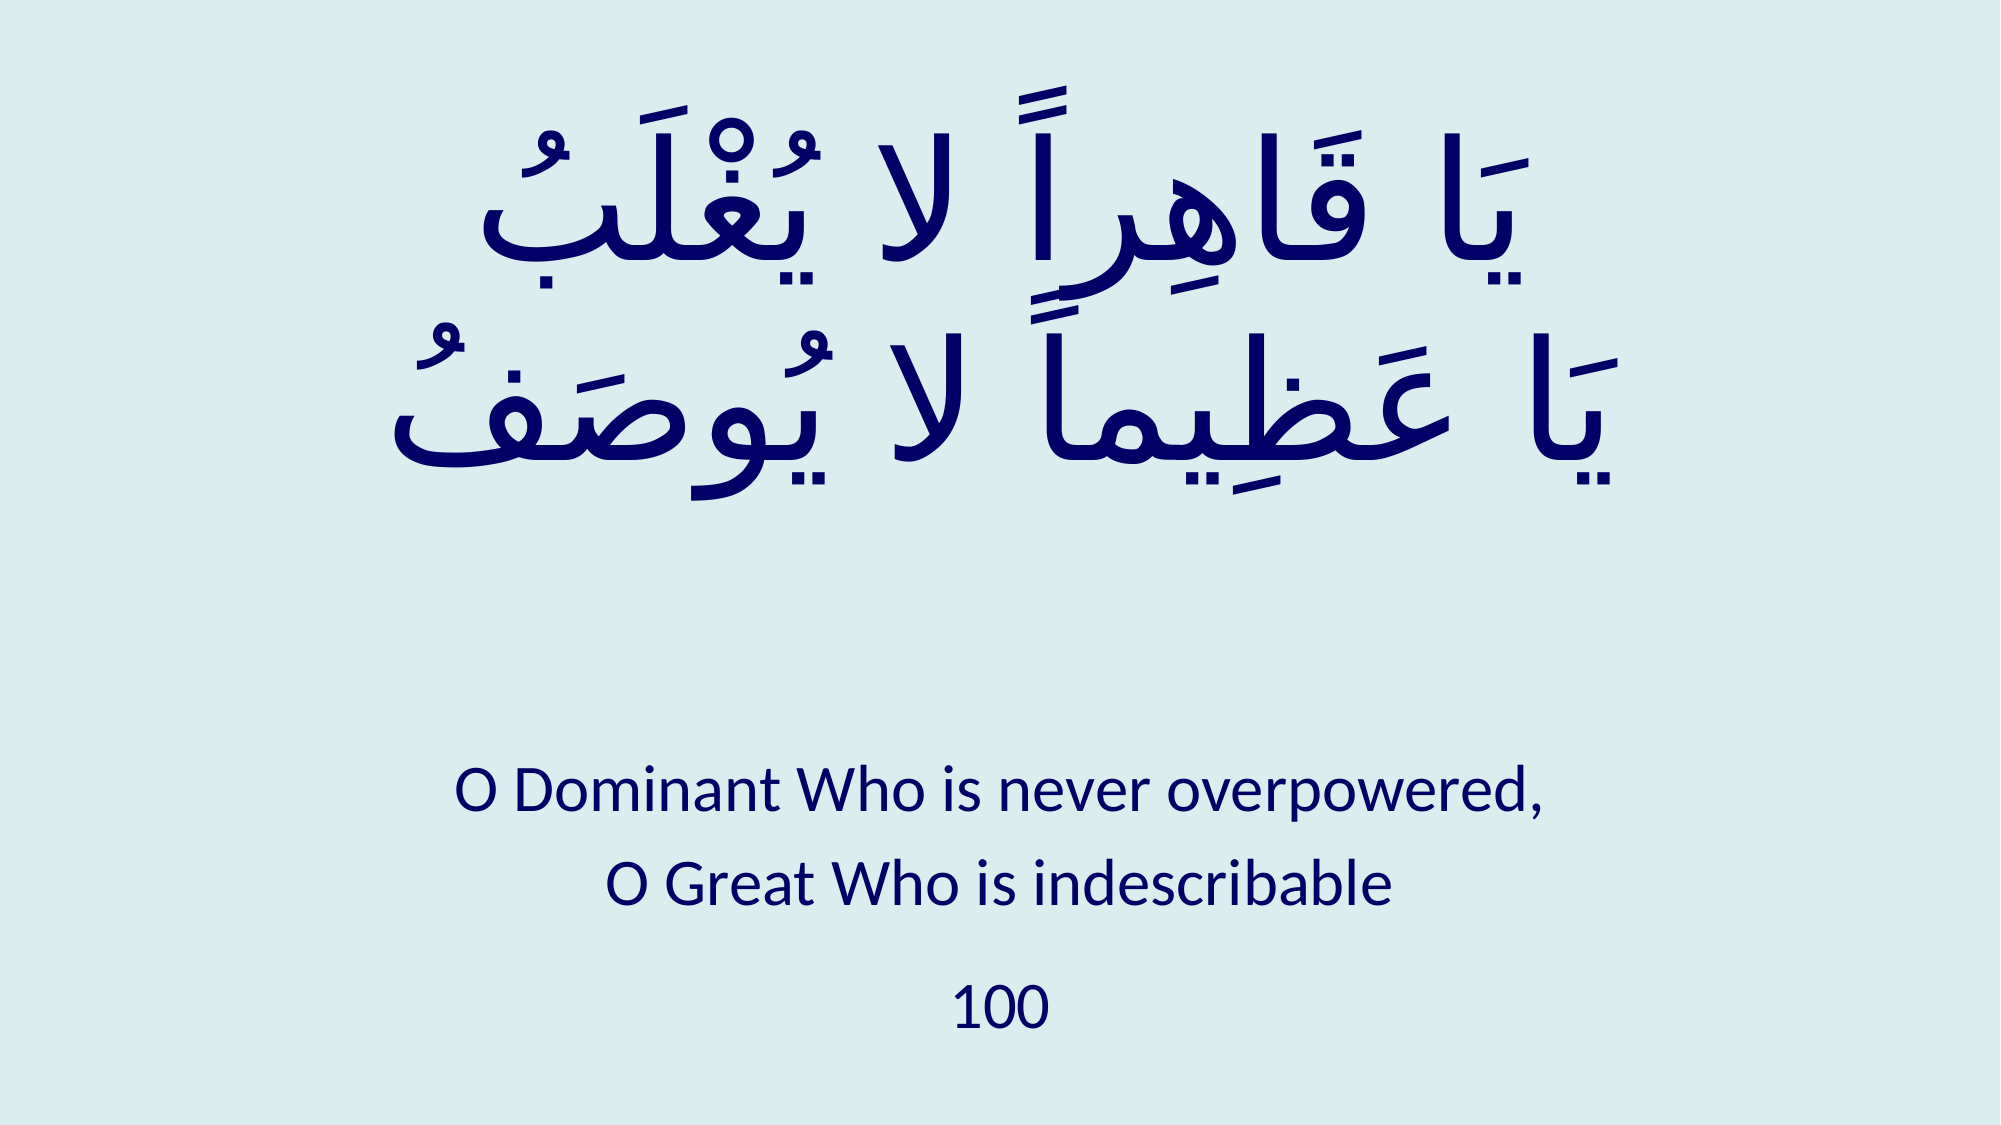

# يَا قَاهِراً لا يُغْلَبُ يَا عَظِيماً لا يُوصَفُ
O Dominant Who is never overpowered,
O Great Who is indescribable
100